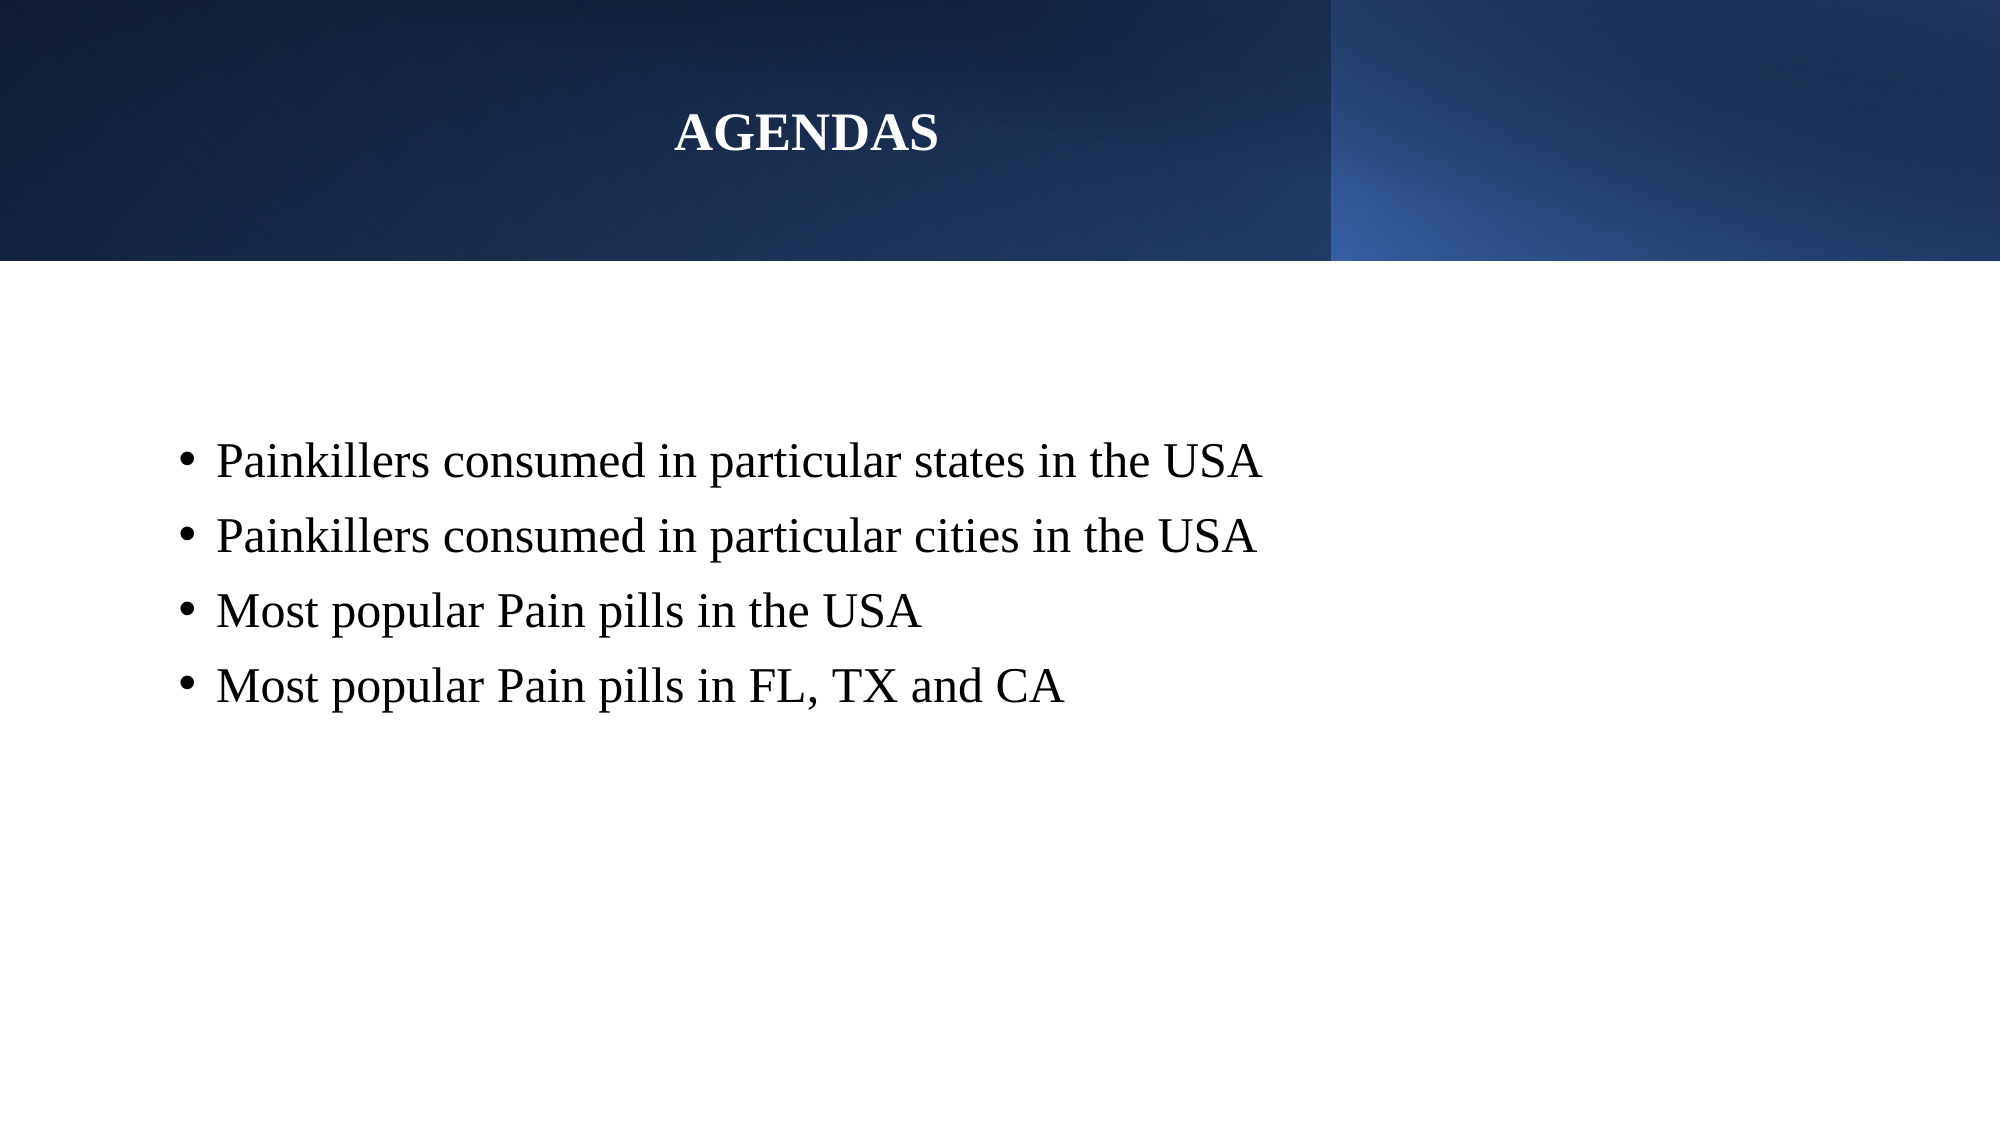

# AGENDAS
Painkillers consumed in particular states in the USA
Painkillers consumed in particular cities in the USA
Most popular Pain pills in the USA
Most popular Pain pills in FL, TX and CA